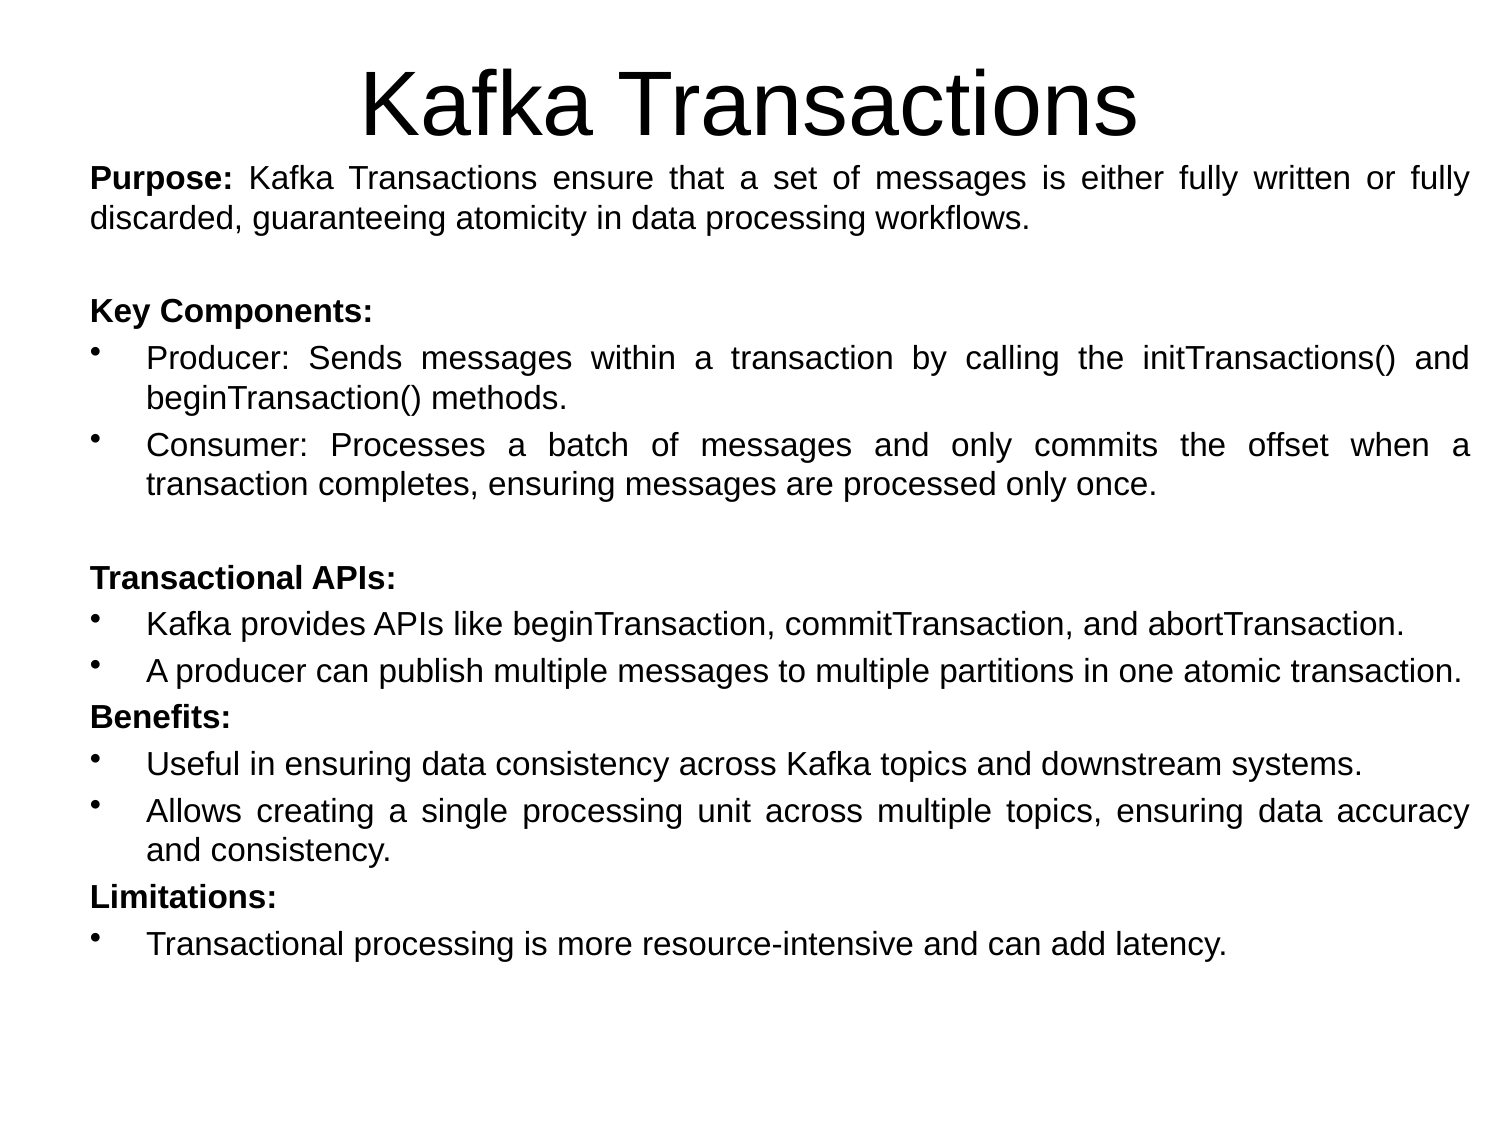

# Kafka Transactions
Purpose: Kafka Transactions ensure that a set of messages is either fully written or fully discarded, guaranteeing atomicity in data processing workflows.

Key Components:
Producer: Sends messages within a transaction by calling the initTransactions() and beginTransaction() methods.
Consumer: Processes a batch of messages and only commits the offset when a transaction completes, ensuring messages are processed only once.

Transactional APIs:
Kafka provides APIs like beginTransaction, commitTransaction, and abortTransaction.
A producer can publish multiple messages to multiple partitions in one atomic transaction.
Benefits:
Useful in ensuring data consistency across Kafka topics and downstream systems.
Allows creating a single processing unit across multiple topics, ensuring data accuracy and consistency.
Limitations:
Transactional processing is more resource-intensive and can add latency.